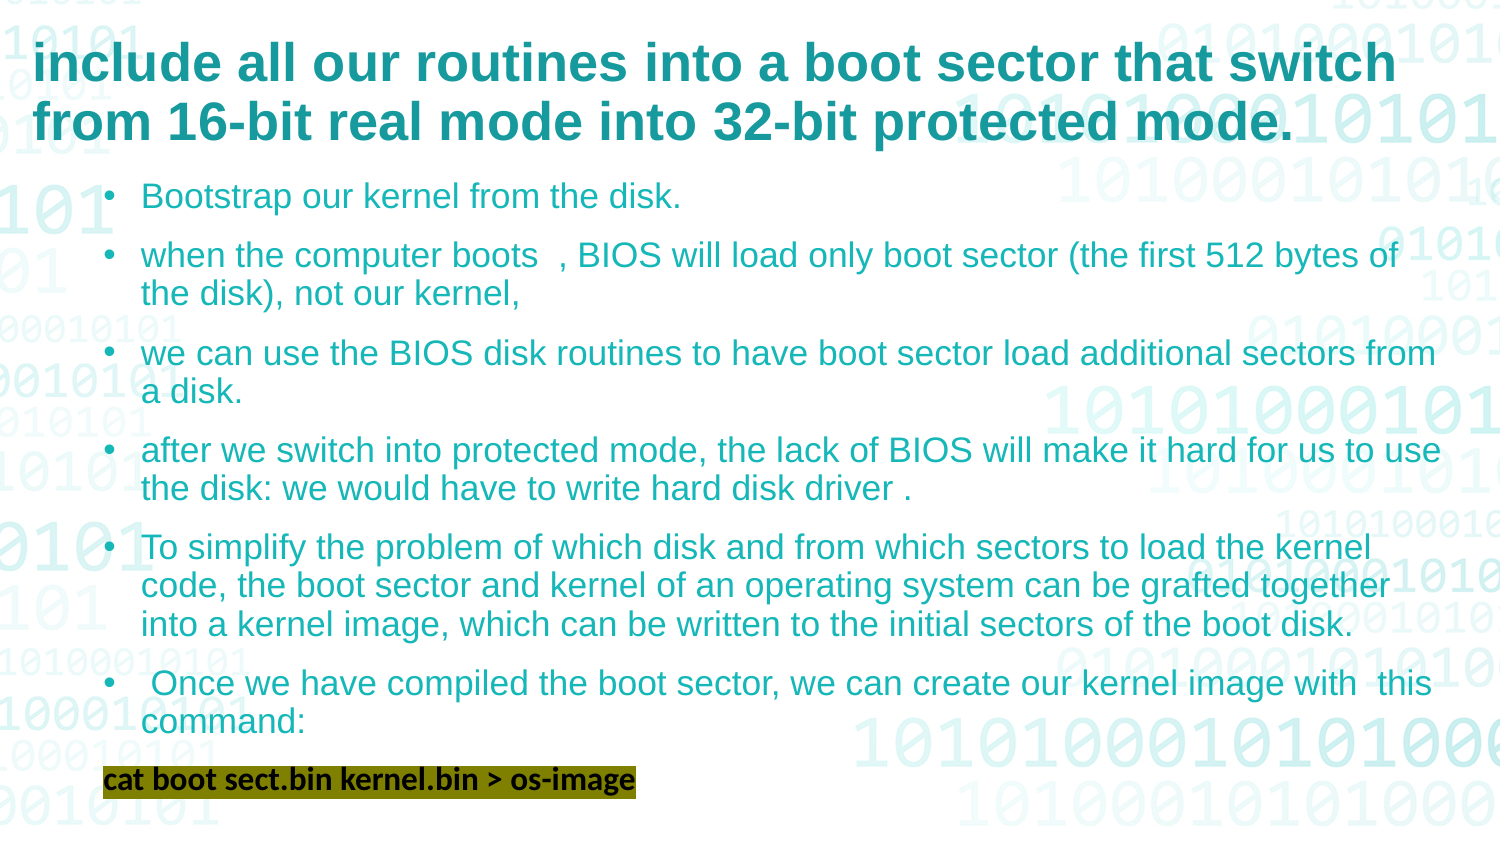

include all our routines into a boot sector that switch from 16-bit real mode into 32-bit protected mode.
Bootstrap our kernel from the disk.
when the computer boots  , BIOS will load only boot sector (the first 512 bytes of the disk), not our kernel,
we can use the BIOS disk routines to have boot sector load additional sectors from a disk.
after we switch into protected mode, the lack of BIOS will make it hard for us to use the disk: we would have to write hard disk driver .
To simplify the problem of which disk and from which sectors to load the kernel code, the boot sector and kernel of an operating system can be grafted together into a kernel image, which can be written to the initial sectors of the boot disk.
 Once we have compiled the boot sector, we can create our kernel image with  this command:
cat boot sect.bin kernel.bin > os-image